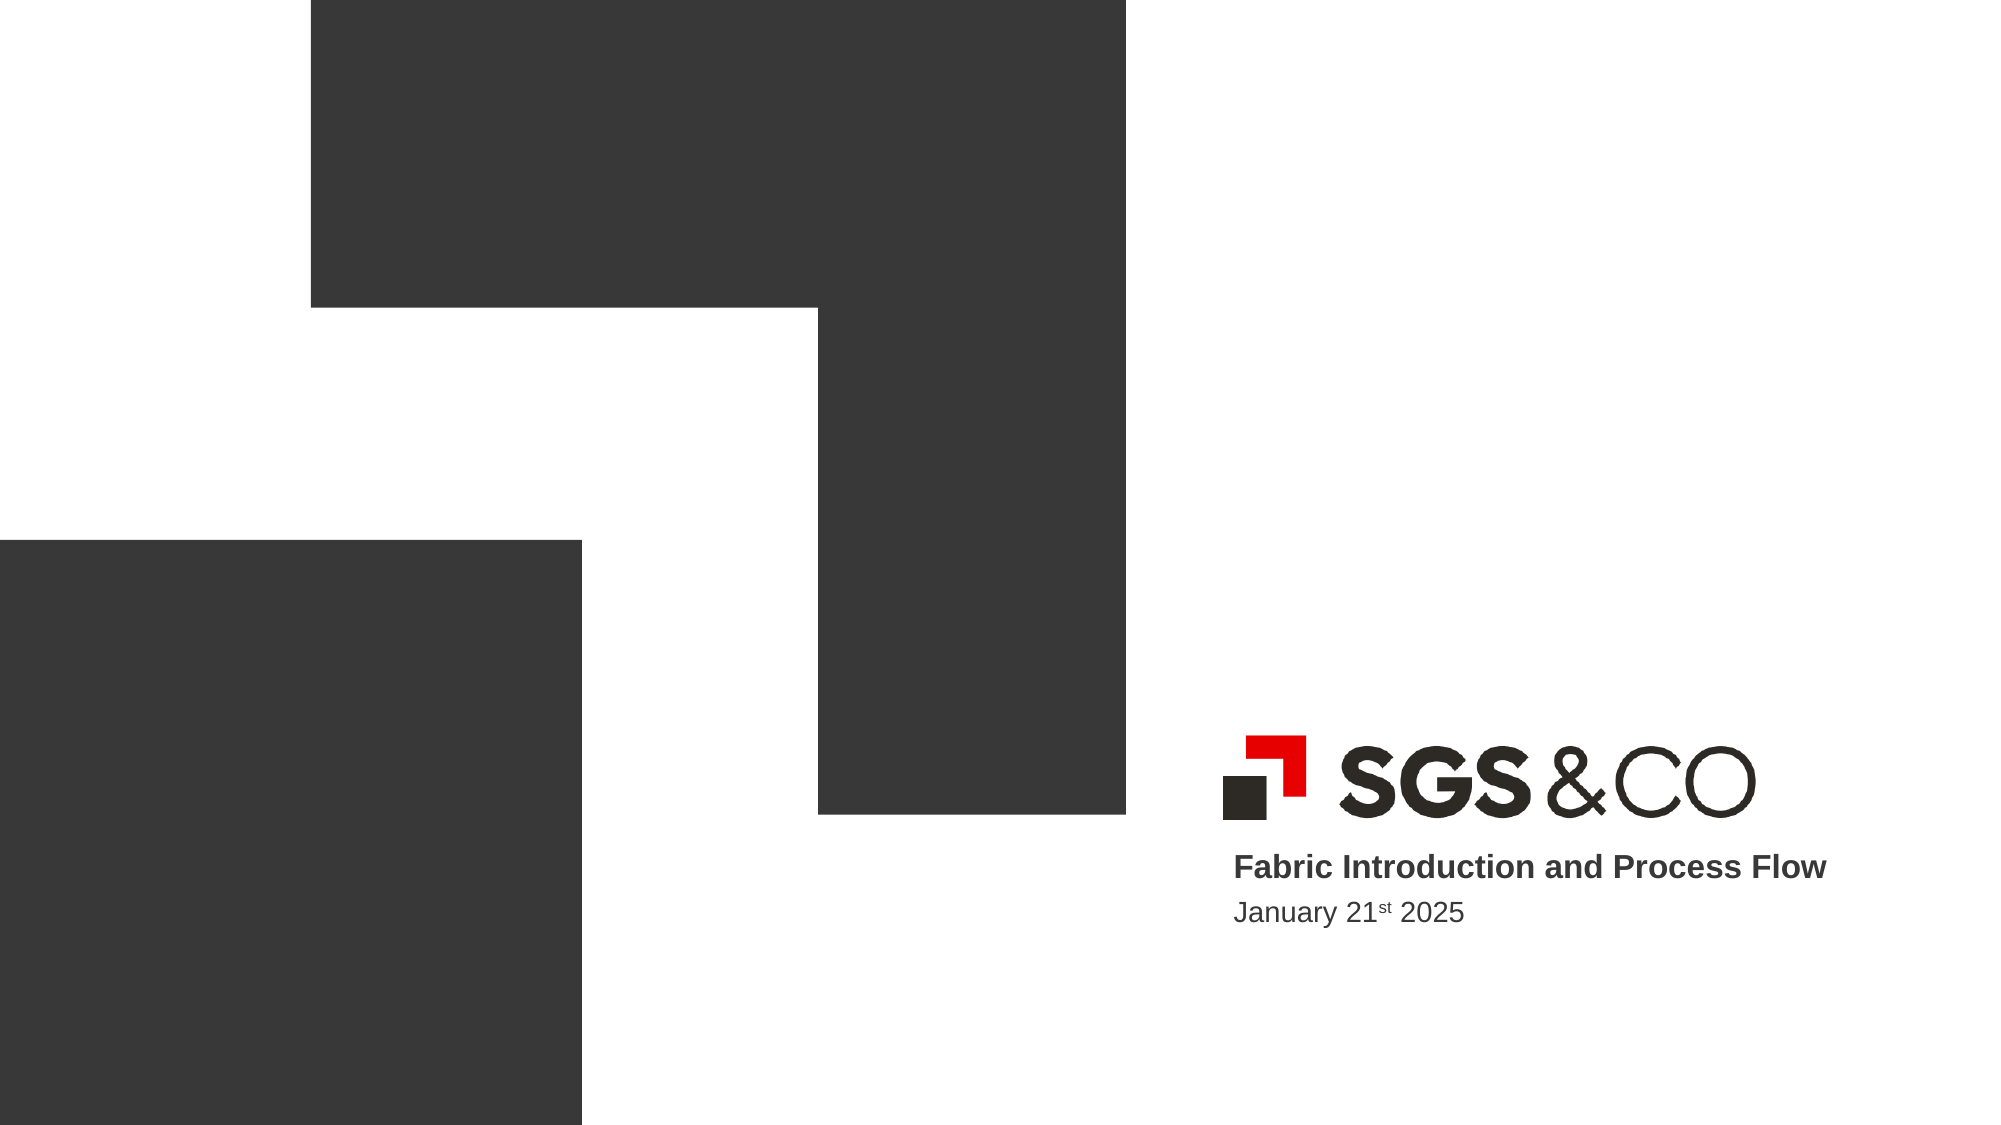

Fabric Introduction and Process Flow
January 21st 2025